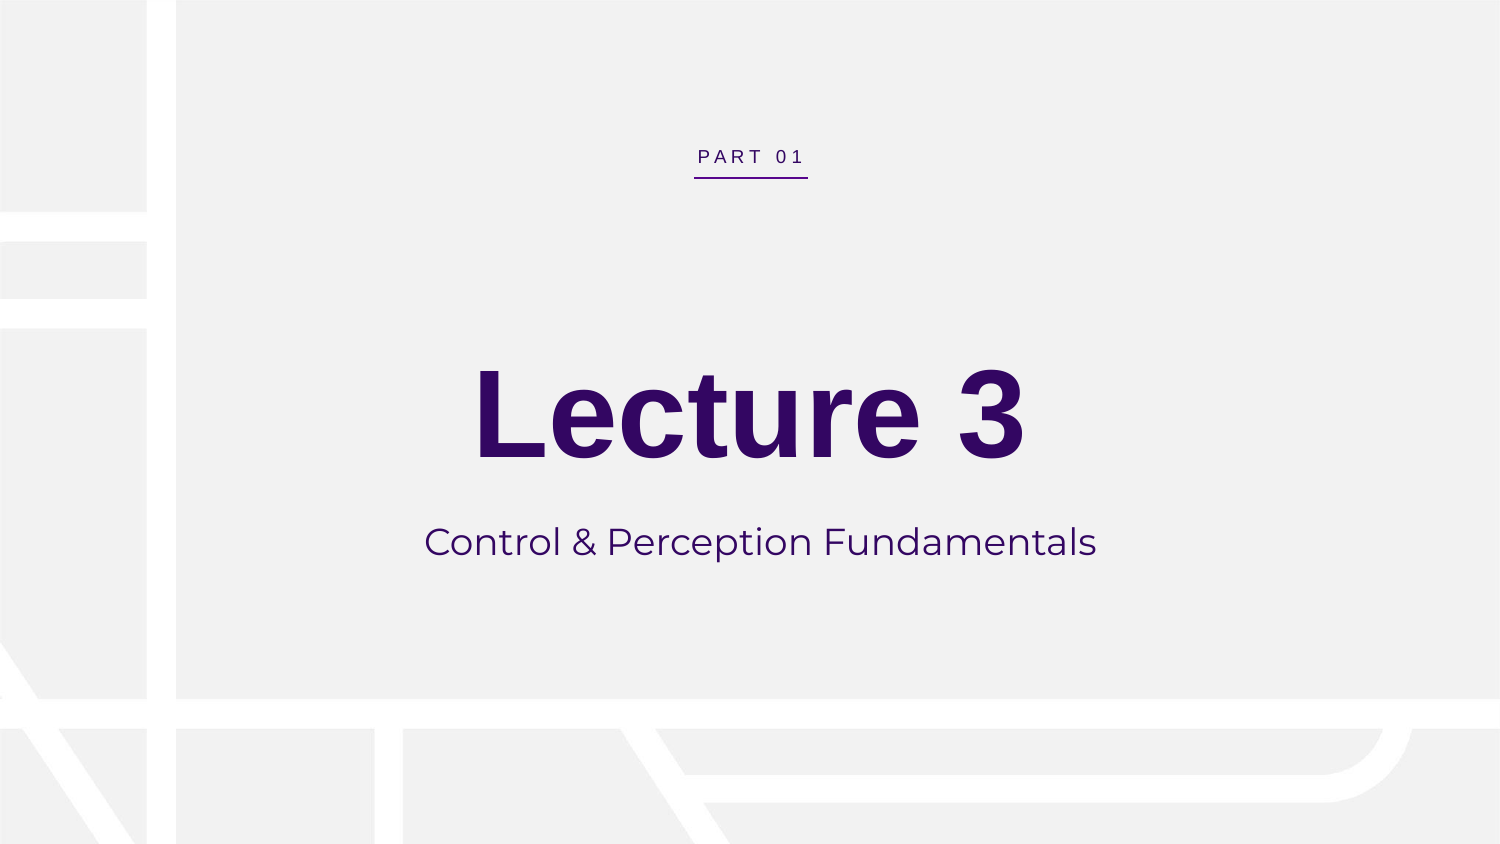

P A R T   0 1
# Lecture 3
Control & Perception Fundamentals